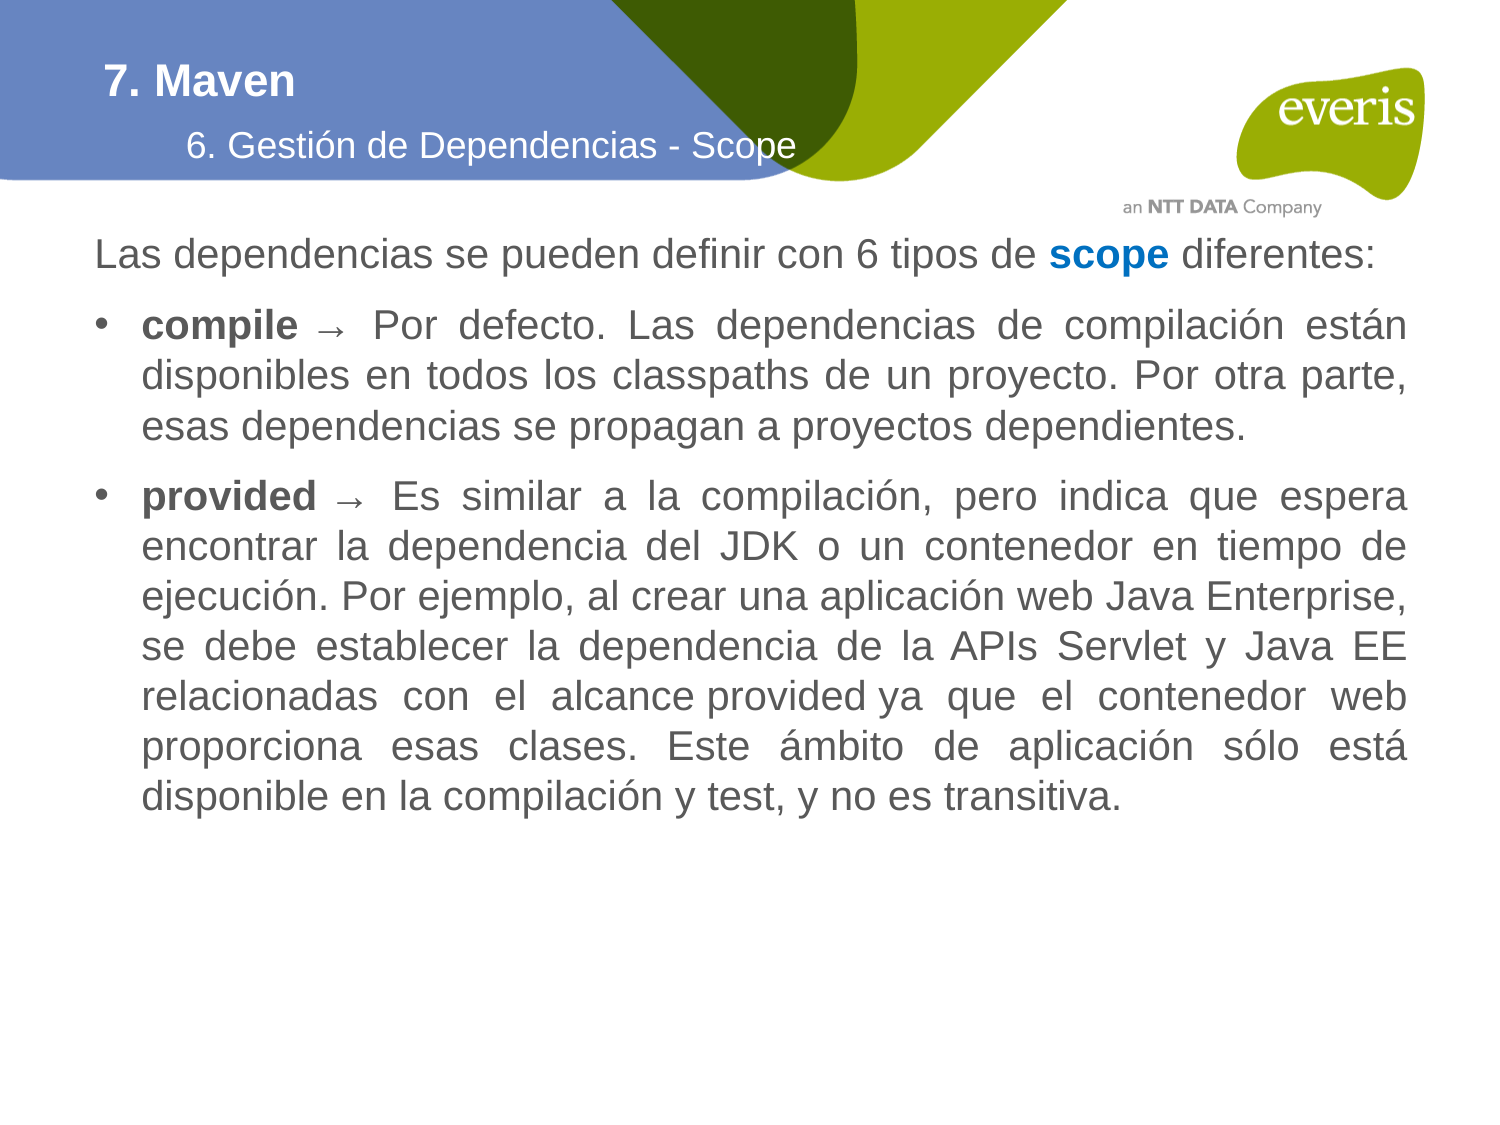

7. Maven

6. Gestión de Dependencias - Scope
Las dependencias se pueden definir con 6 tipos de scope diferentes:
compile → Por defecto. Las dependencias de compilación están disponibles en todos los classpaths de un proyecto. Por otra parte, esas dependencias se propagan a proyectos dependientes.
provided → Es similar a la compilación, pero indica que espera encontrar la dependencia del JDK o un contenedor en tiempo de ejecución. Por ejemplo, al crear una aplicación web Java Enterprise, se debe establecer la dependencia de la APIs Servlet y Java EE relacionadas con el alcance provided ya que el contenedor web proporciona esas clases. Este ámbito de aplicación sólo está disponible en la compilación y test, y no es transitiva.